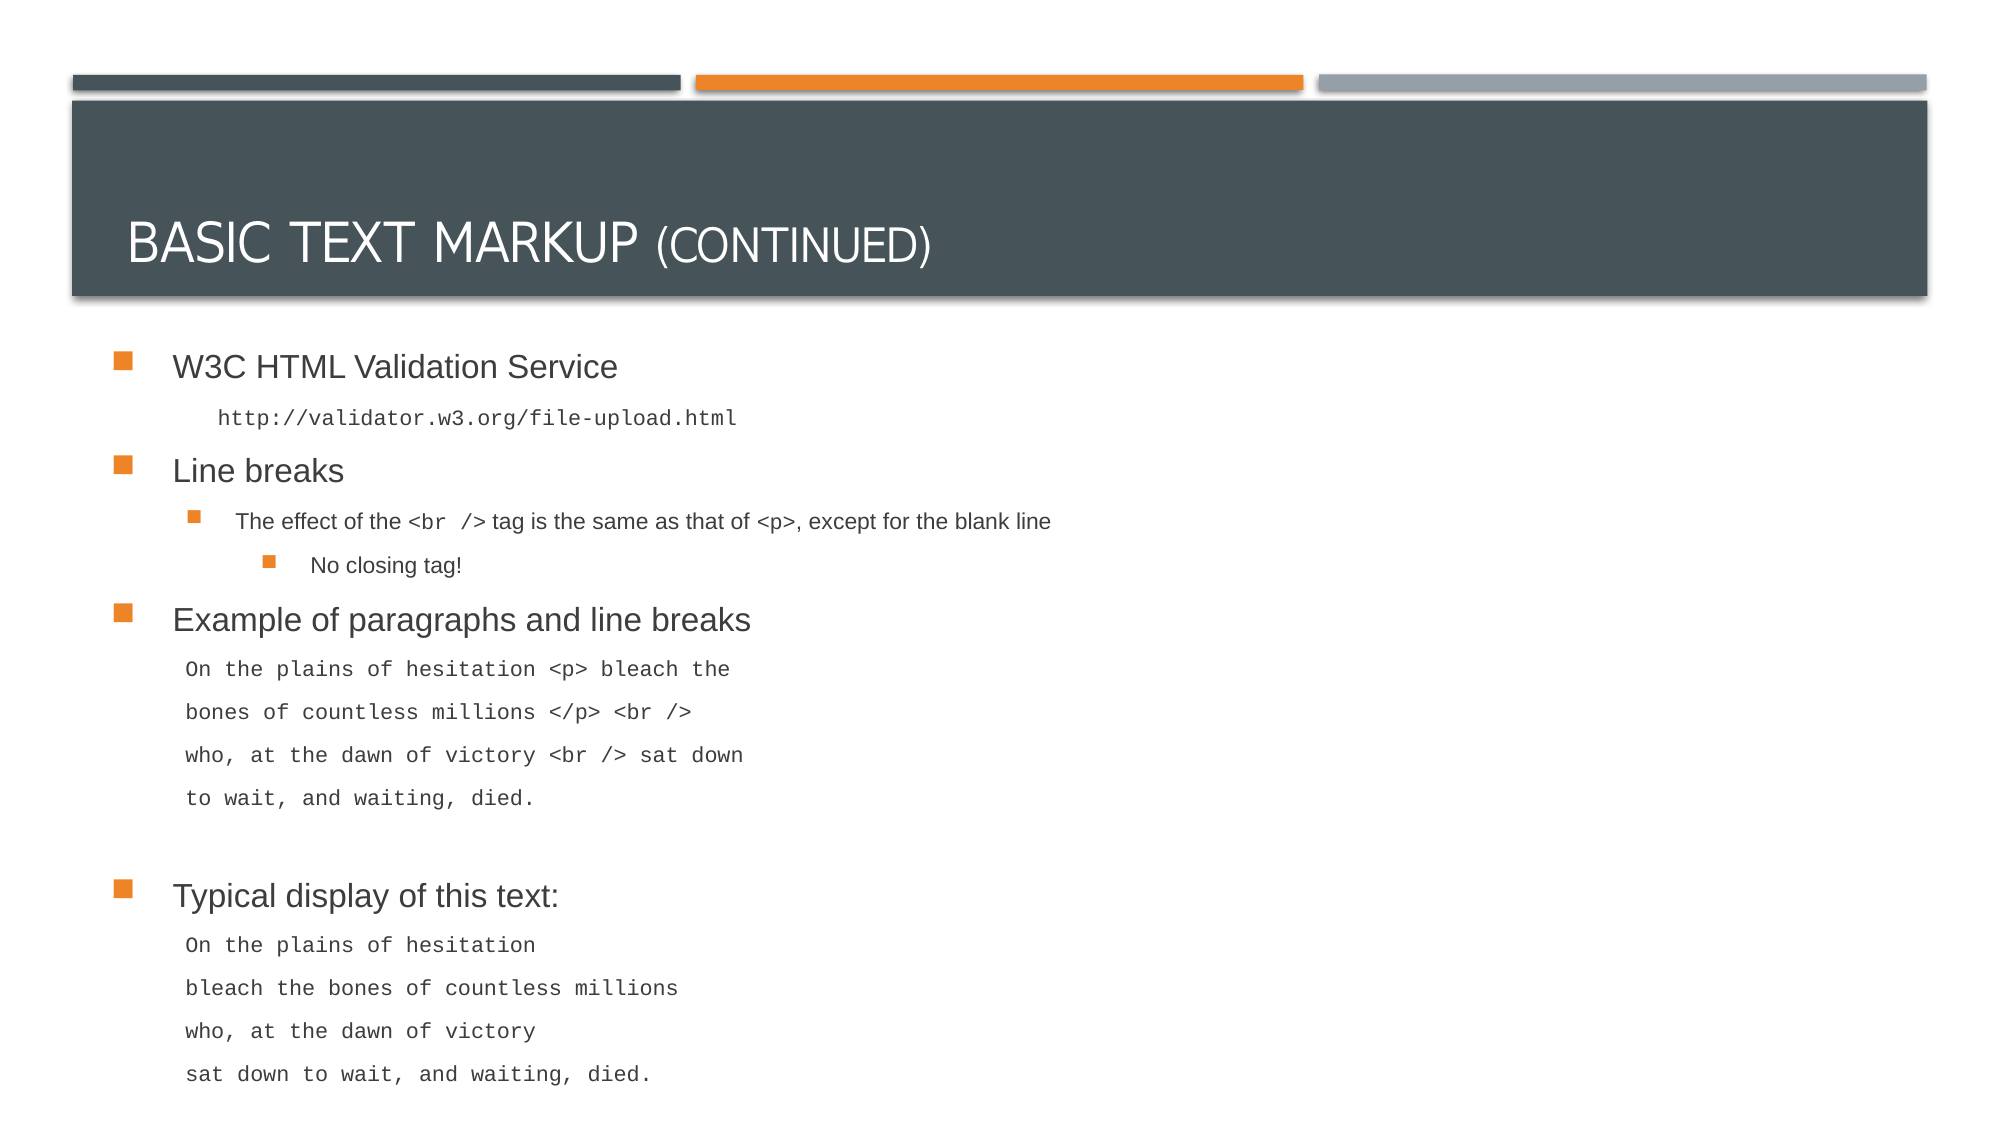

# Basic Text Markup (continued)
W3C HTML Validation Service
     http://validator.w3.org/file-upload.html
Line breaks
The effect of the <br /> tag is the same as that of <p>, except for the blank line
No closing tag!
Example of paragraphs and line breaks
On the plains of hesitation <p> bleach the
bones of countless millions </p> <br />
who, at the dawn of victory <br /> sat down
to wait, and waiting, died.

Typical display of this text:
On the plains of hesitation
bleach the bones of countless millions
who, at the dawn of victory
sat down to wait, and waiting, died.